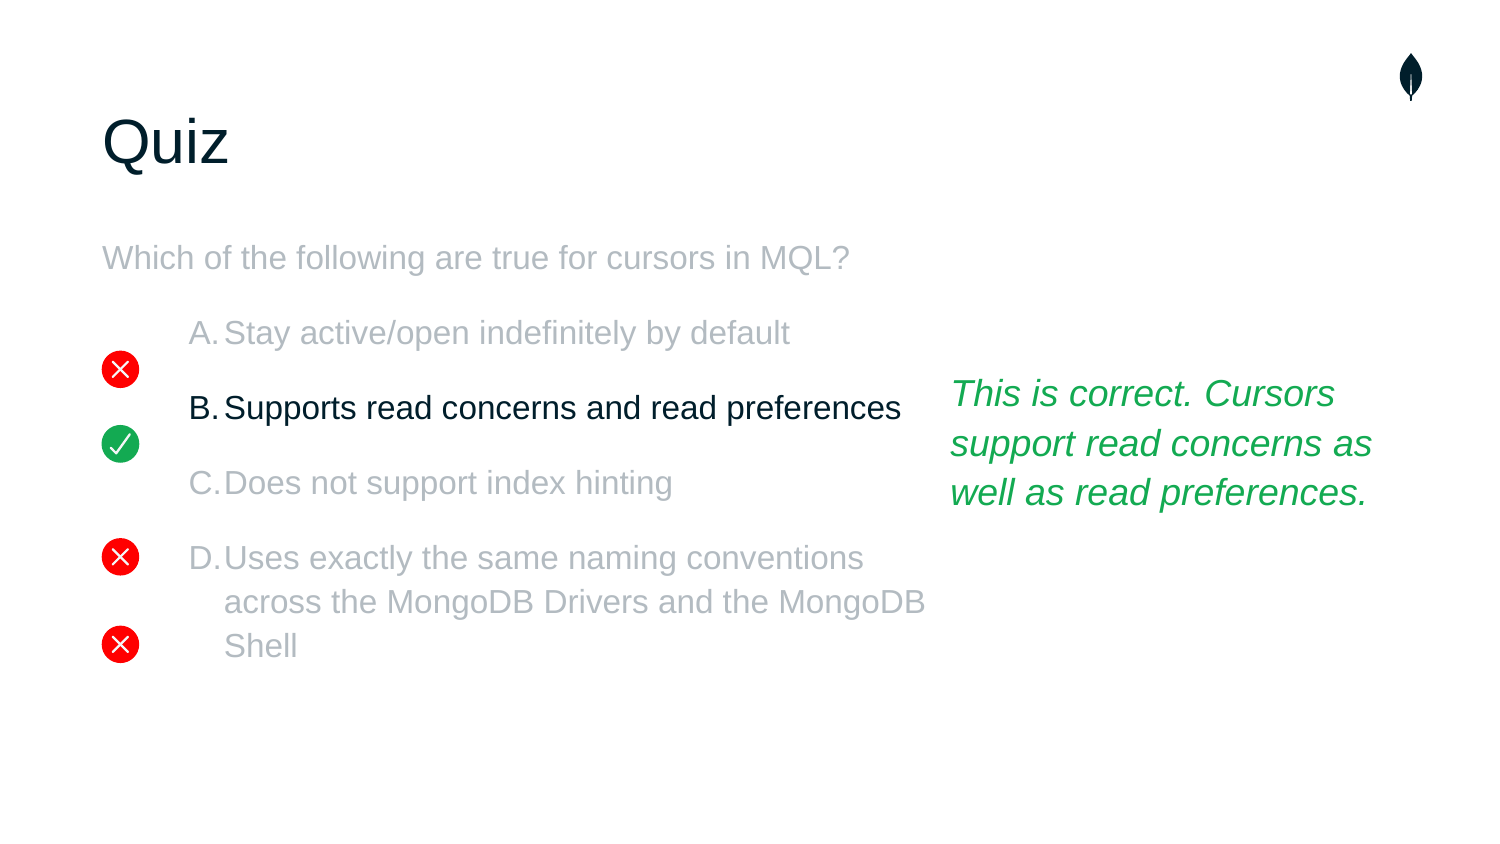

# Quiz
Which of the following are true for cursors in MQL?
Stay active/open indefinitely by default
Supports read concerns and read preferences
Does not support index hinting
Uses exactly the same naming conventions across the MongoDB Drivers and the MongoDB Shell
This is correct. Cursors support read concerns as well as read preferences.